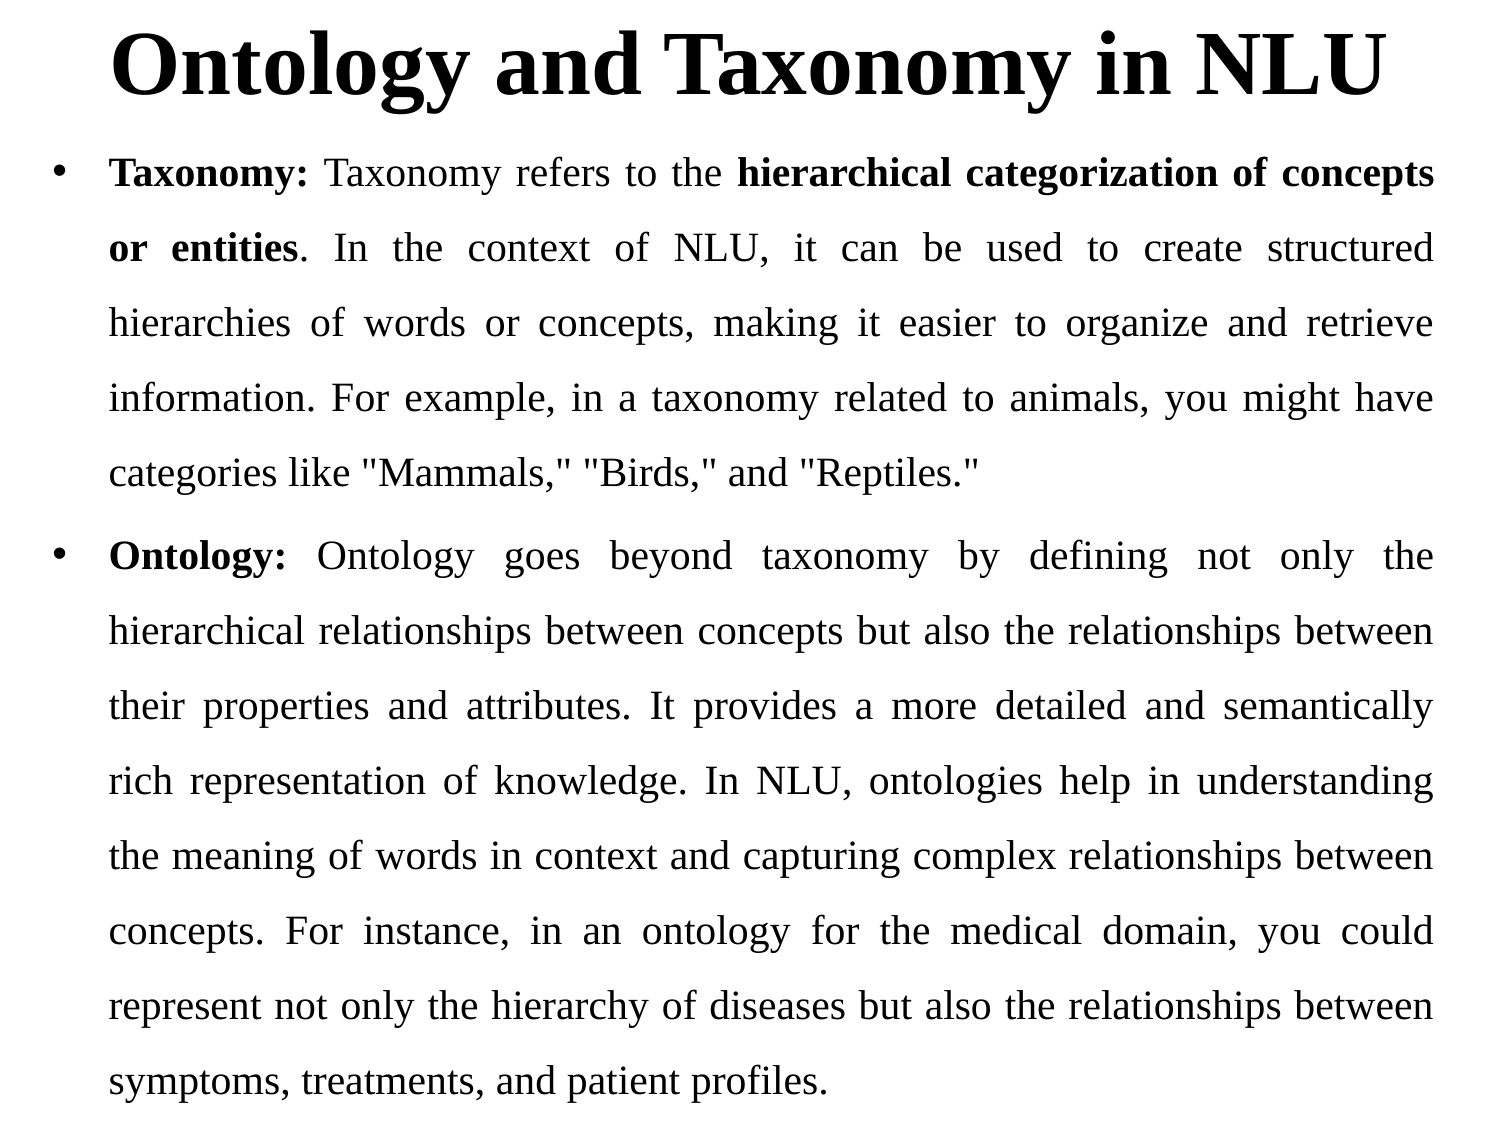

# Ontology and Taxonomy in NLU
Taxonomy: Taxonomy refers to the hierarchical categorization of concepts or entities. In the context of NLU, it can be used to create structured hierarchies of words or concepts, making it easier to organize and retrieve information. For example, in a taxonomy related to animals, you might have categories like "Mammals," "Birds," and "Reptiles."
Ontology: Ontology goes beyond taxonomy by defining not only the hierarchical relationships between concepts but also the relationships between their properties and attributes. It provides a more detailed and semantically rich representation of knowledge. In NLU, ontologies help in understanding the meaning of words in context and capturing complex relationships between concepts. For instance, in an ontology for the medical domain, you could represent not only the hierarchy of diseases but also the relationships between symptoms, treatments, and patient profiles.